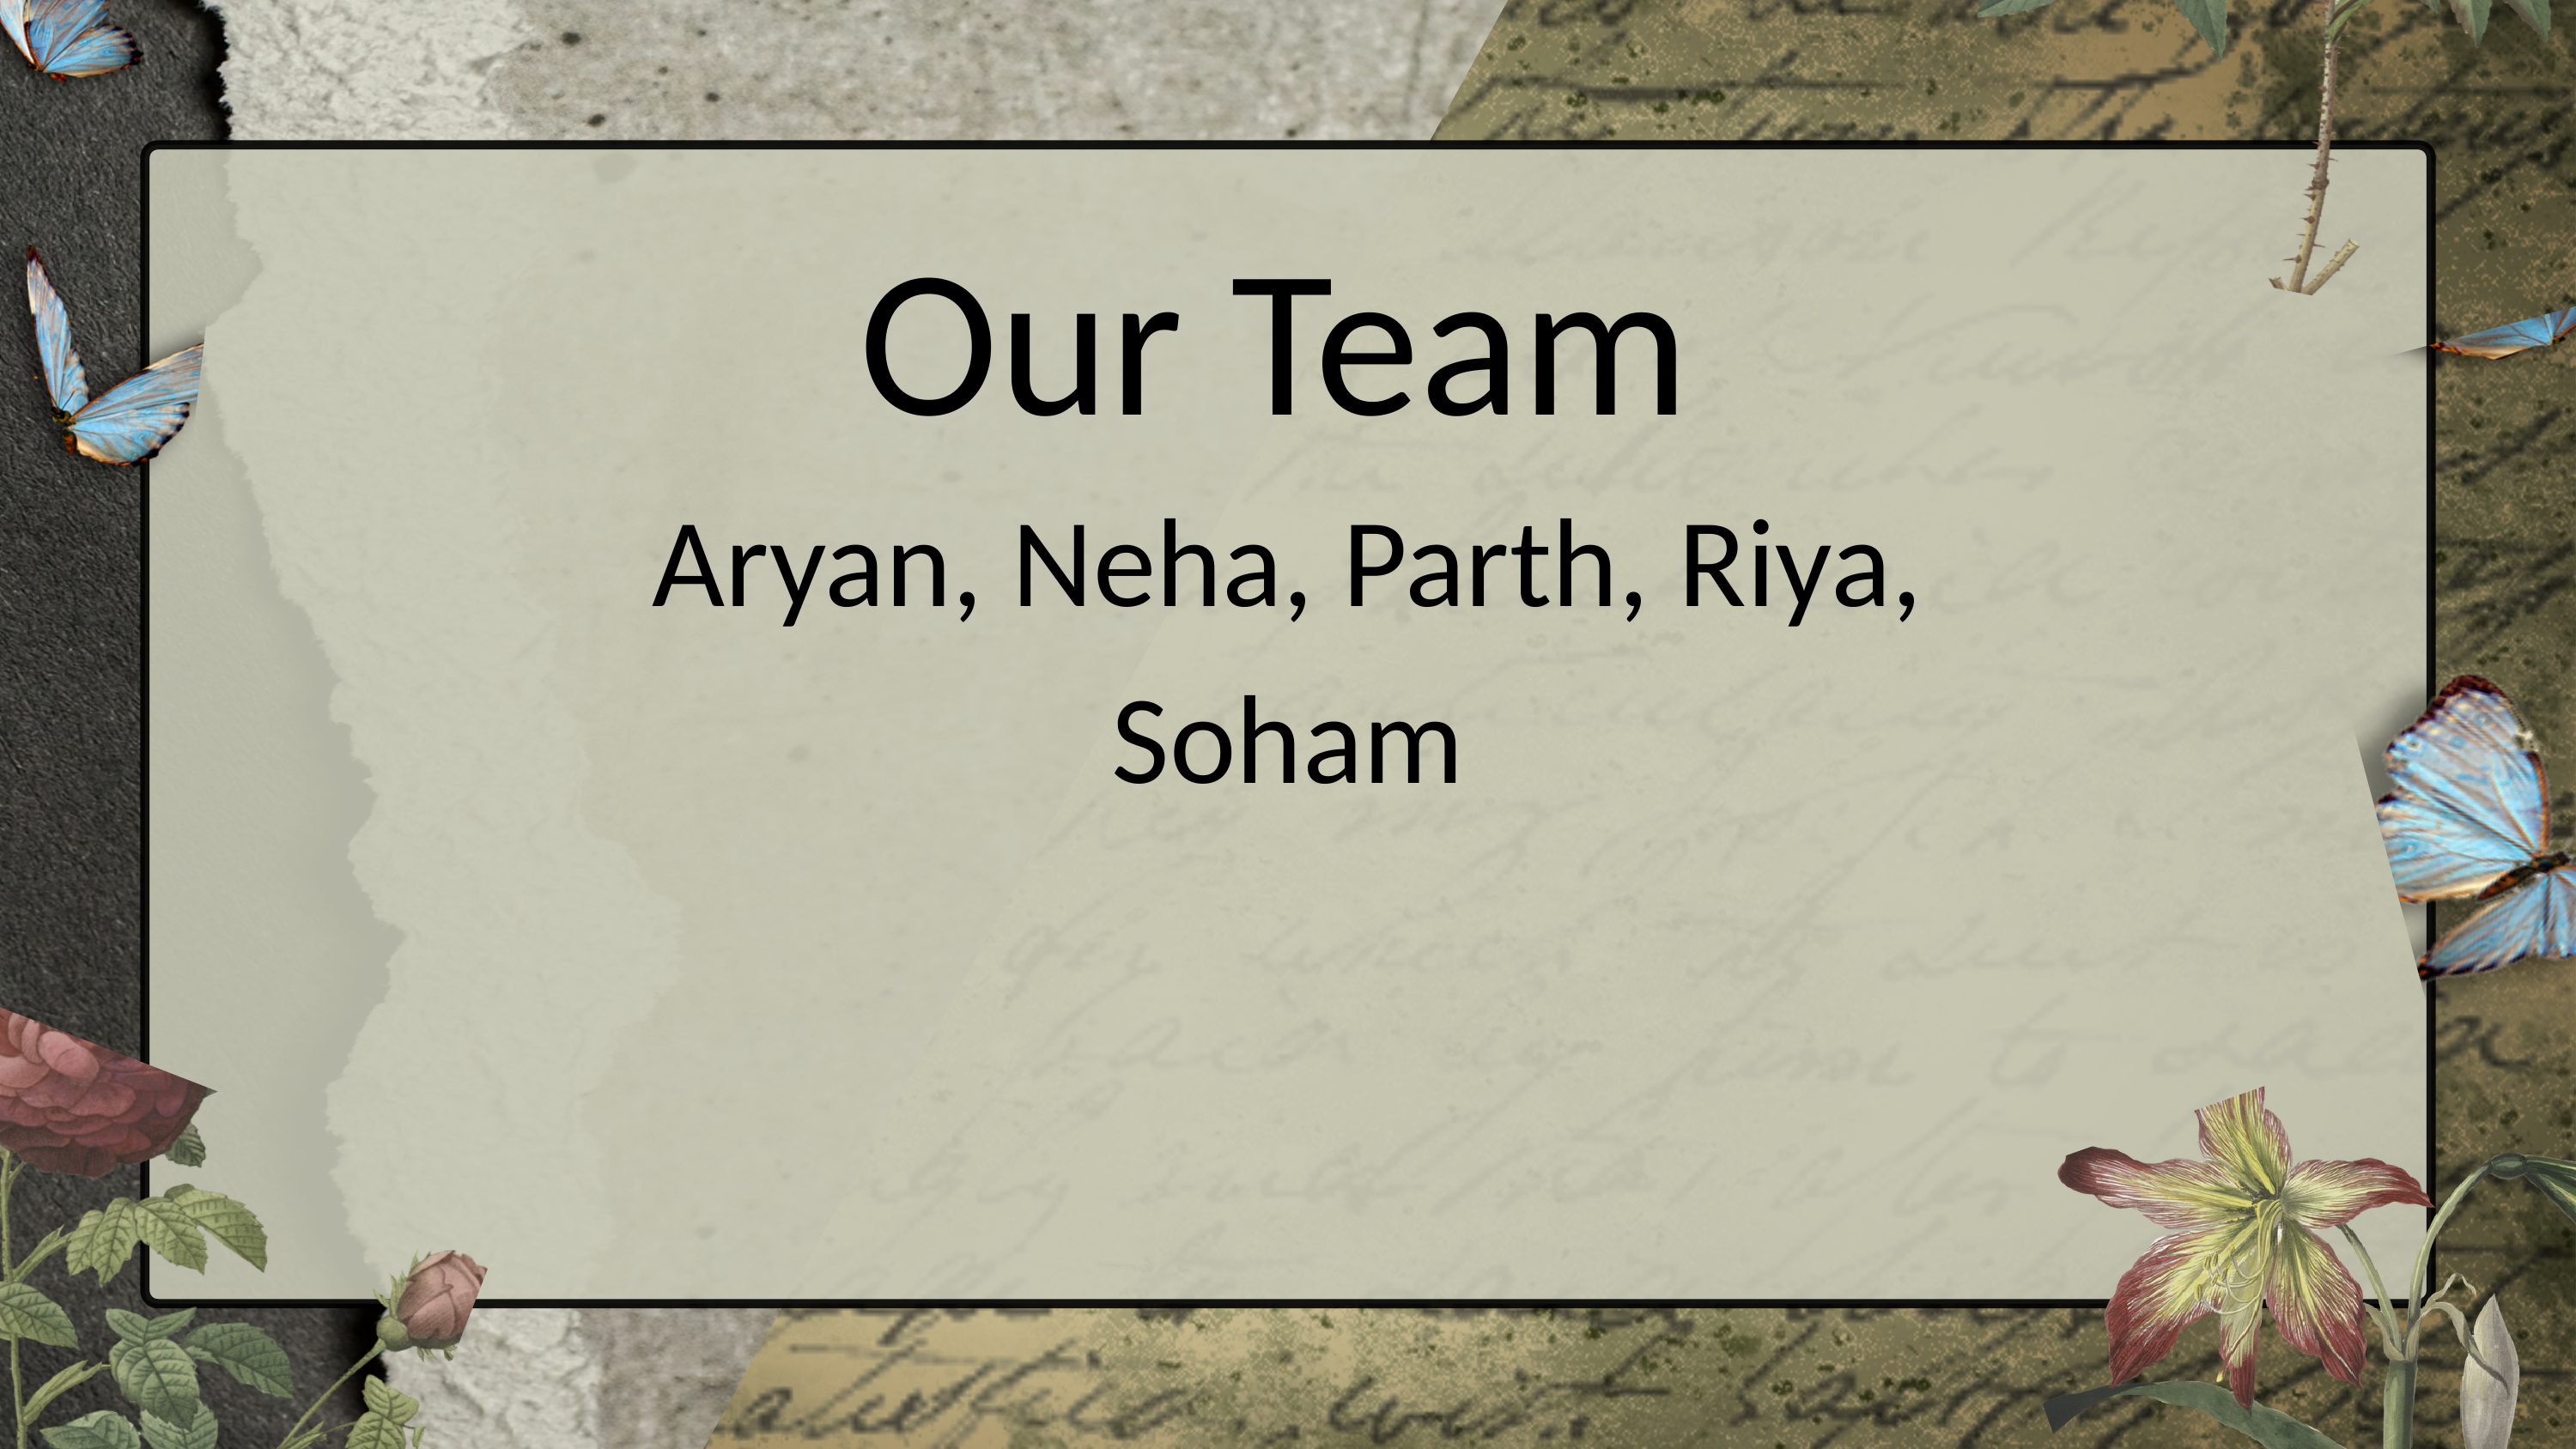

Our Team

Aryan, Neha, Parth, Riya, Soham